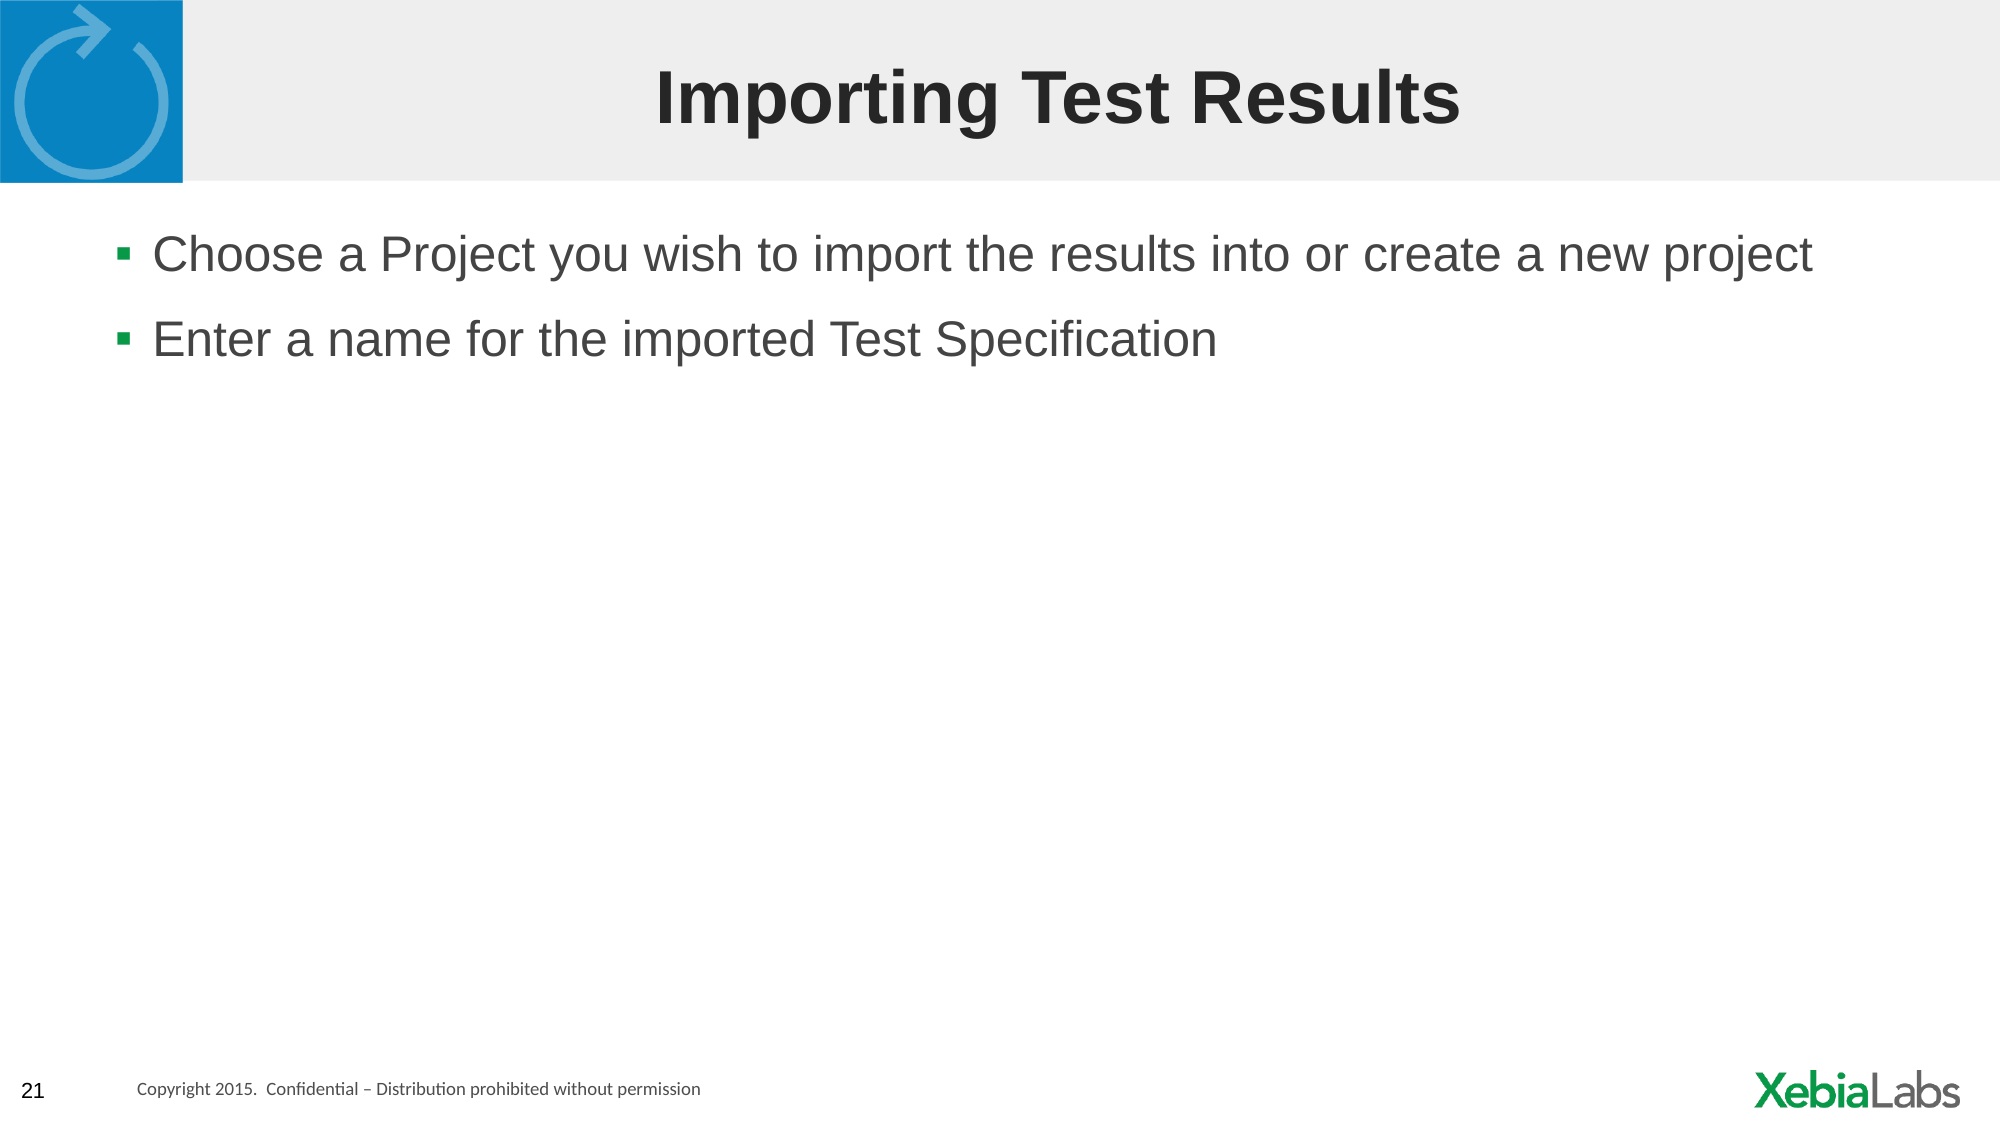

# Importing Test Results
Choose a Project you wish to import the results into or create a new project
Enter a name for the imported Test Specification